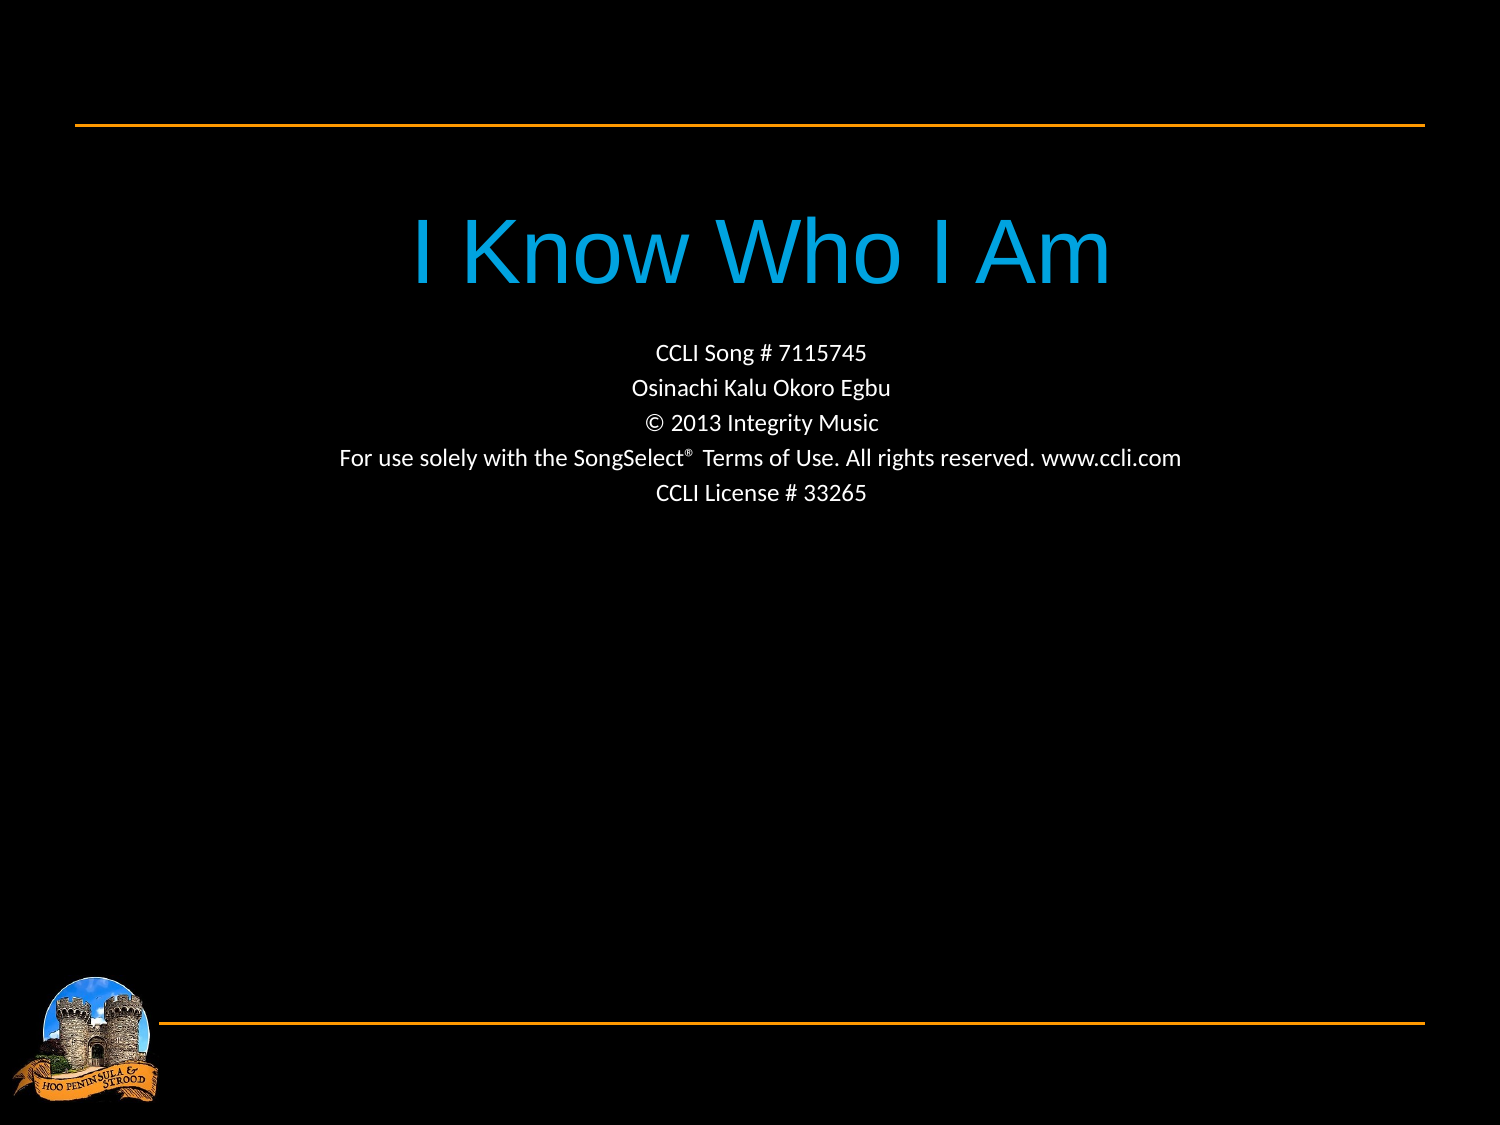

I Know Who I Am
CCLI Song # 7115745
Osinachi Kalu Okoro Egbu
© 2013 Integrity Music
For use solely with the SongSelect® Terms of Use. All rights reserved. www.ccli.com
CCLI License # 33265